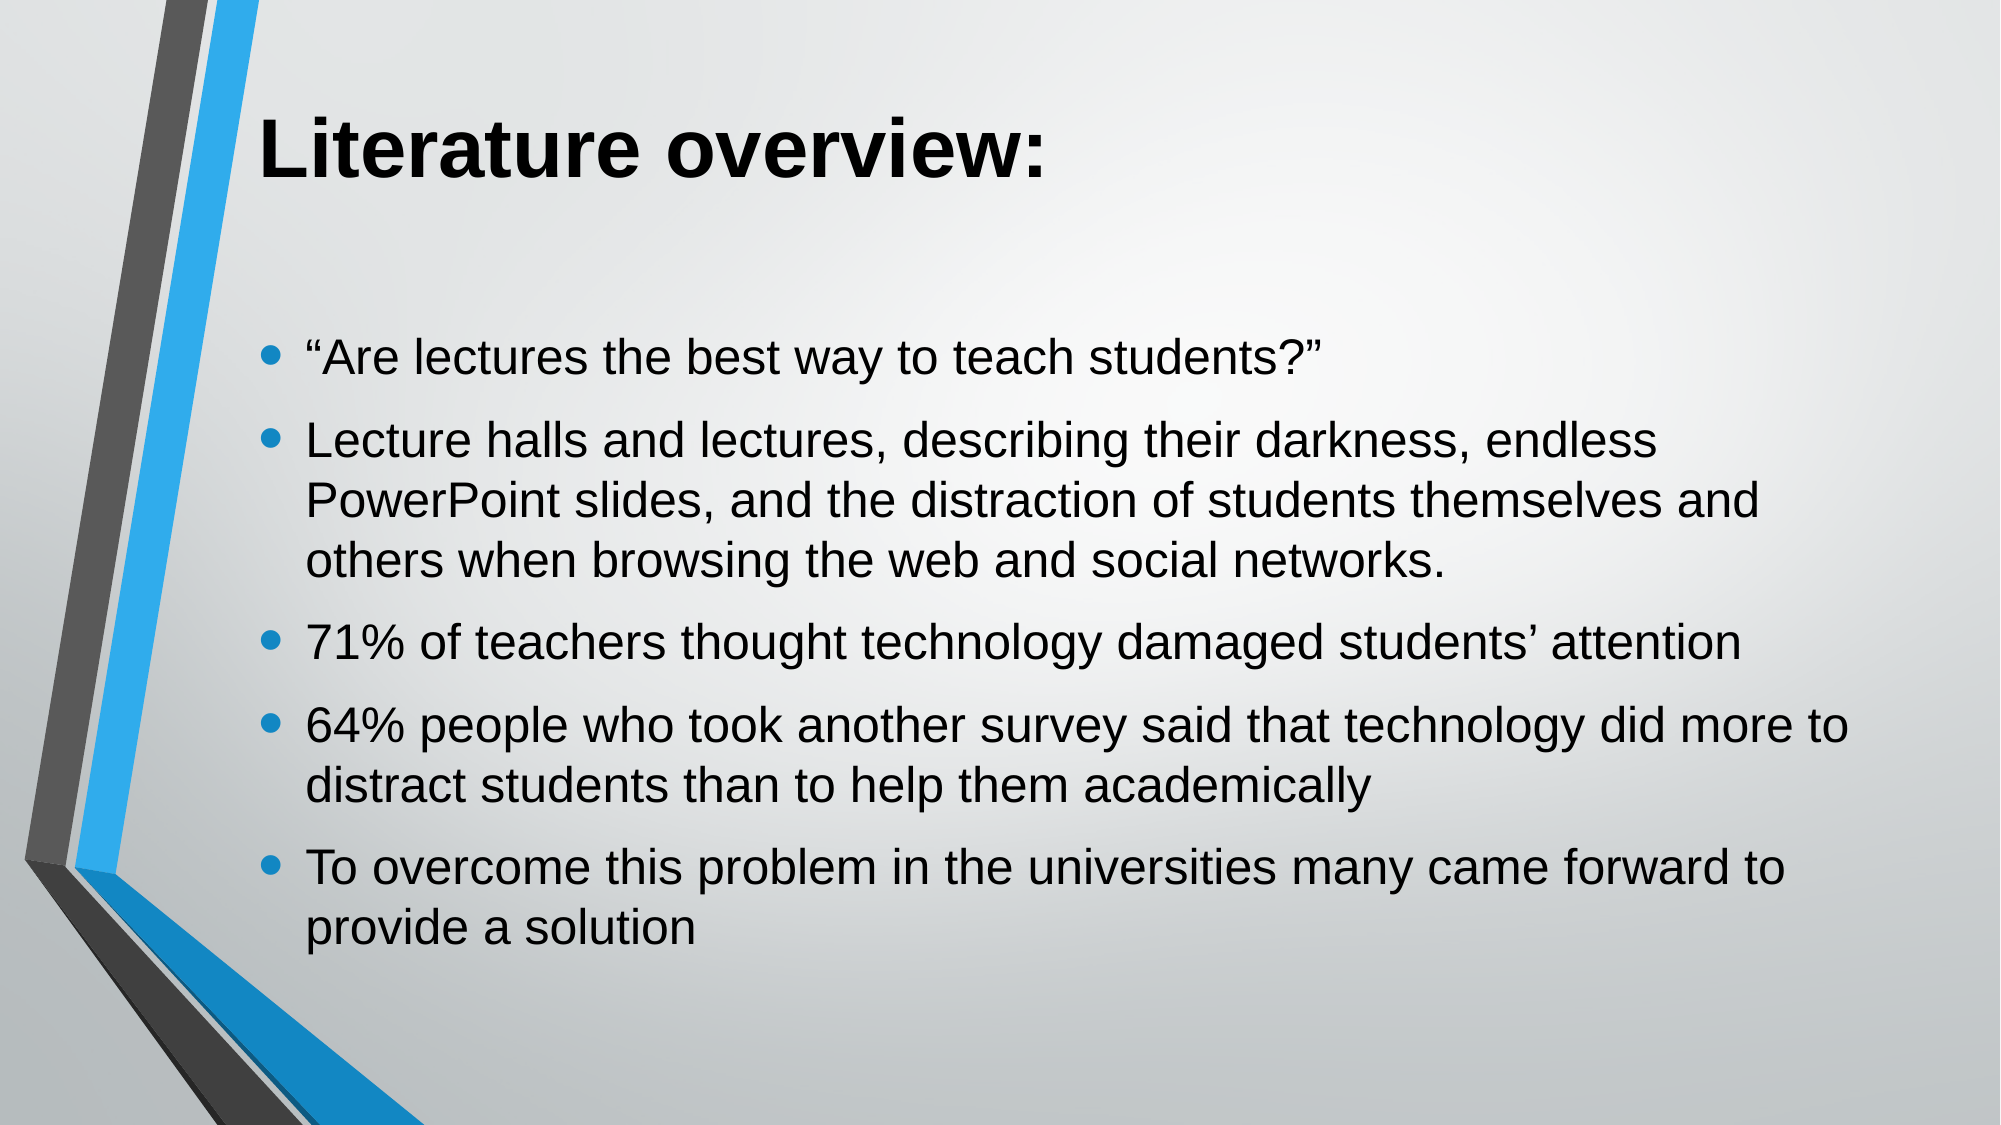

# Literature overview:
“Are lectures the best way to teach students?”
Lecture halls and lectures, describing their darkness, endless PowerPoint slides, and the distraction of students themselves and others when browsing the web and social networks.
71% of teachers thought technology damaged students’ attention
64% people who took another survey said that technology did more to distract students than to help them academically
To overcome this problem in the universities many came forward to provide a solution